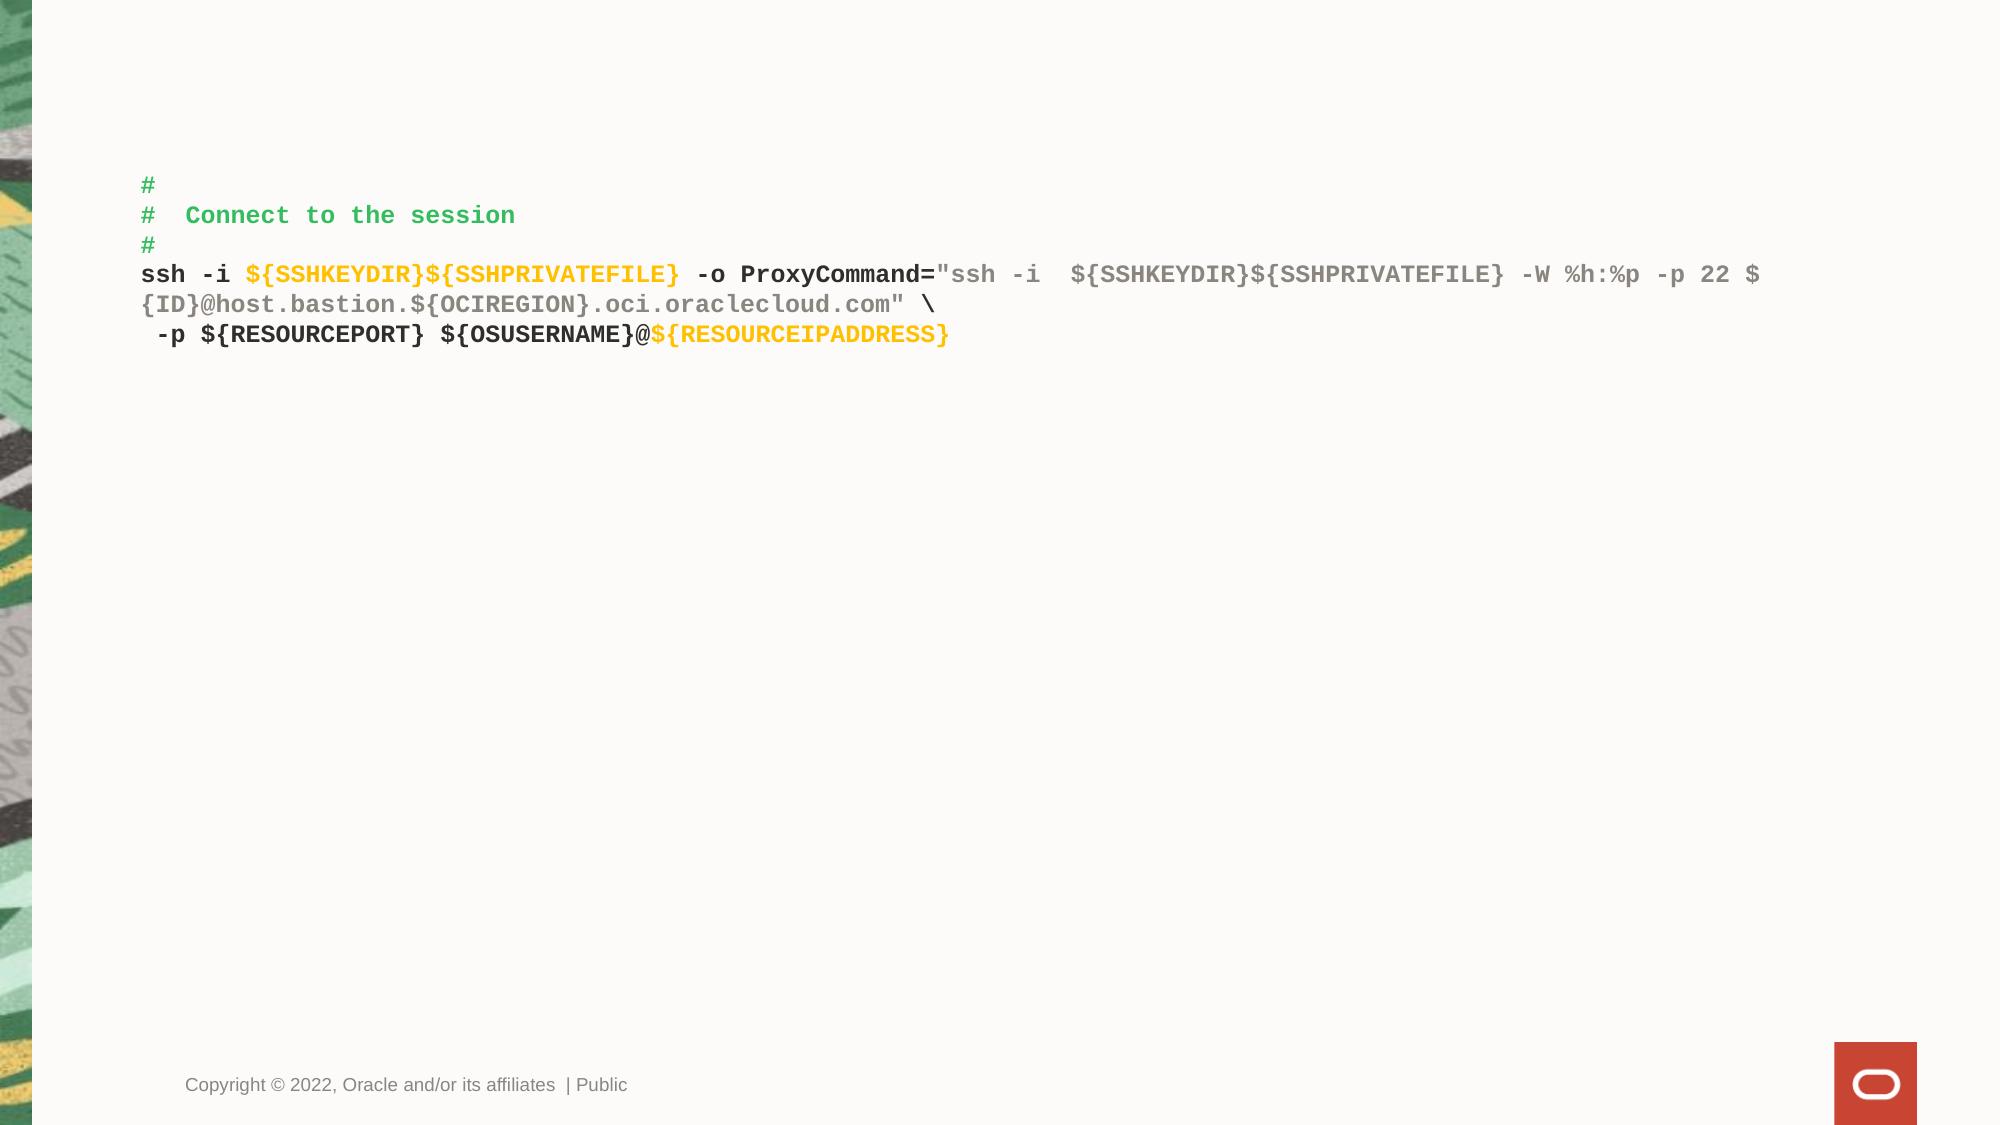

#
#
#  Connect to the session
#
ssh -i ${SSHKEYDIR}${SSHPRIVATEFILE} -o ProxyCommand="ssh -i  ${SSHKEYDIR}${SSHPRIVATEFILE} -W %h:%p -p 22 ${ID}@host.bastion.${OCIREGION}.oci.oraclecloud.com" \
 -p ${RESOURCEPORT} ${OSUSERNAME}@${RESOURCEIPADDRESS}
Copyright © 2022, Oracle and/or its affiliates  | Public